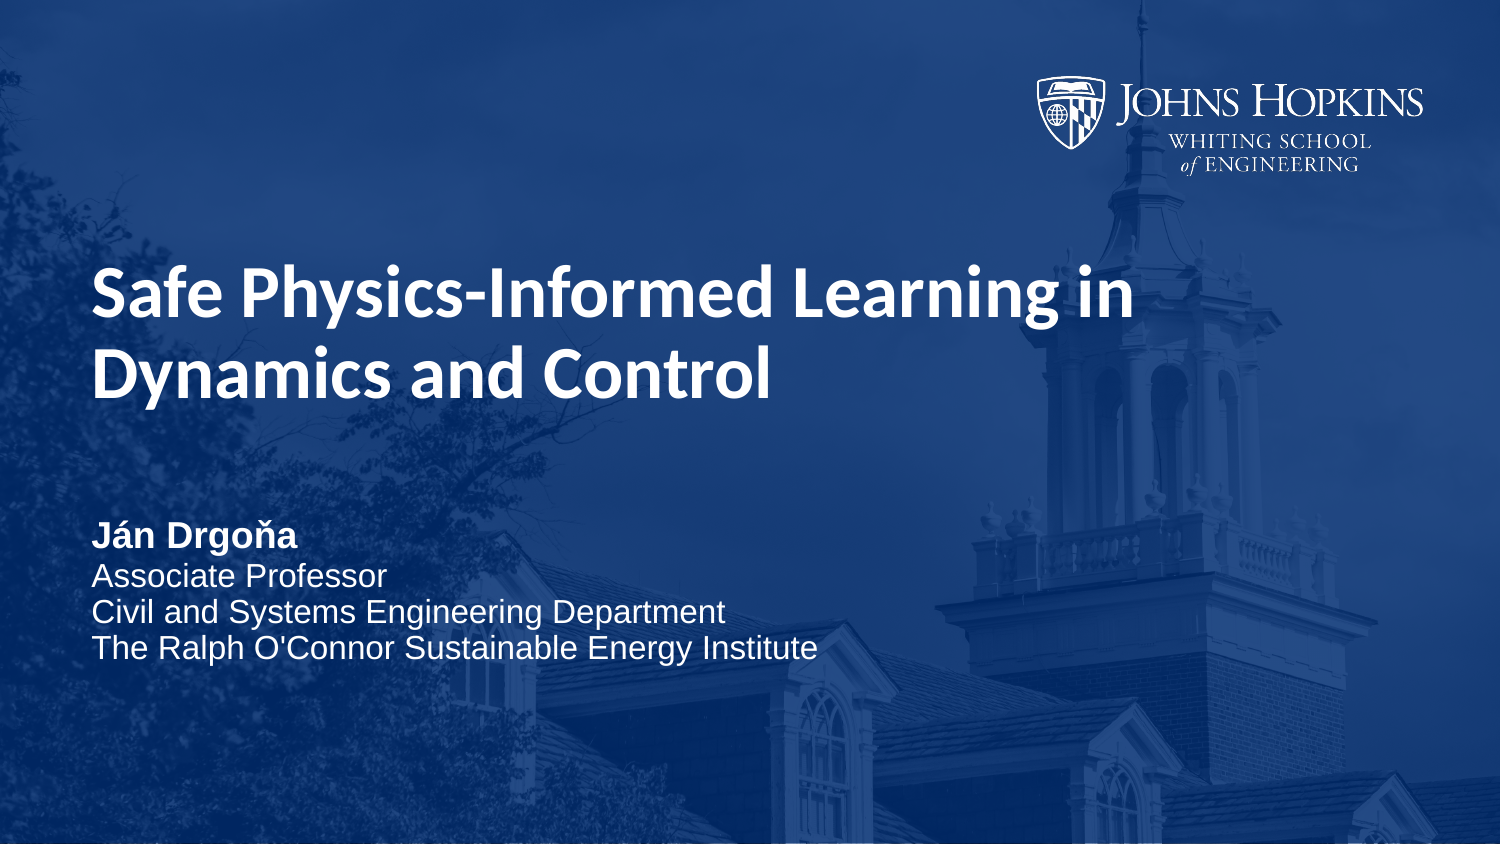

# Safe Physics-Informed Learning in Dynamics and Control
Ján Drgoňa
Associate Professor
Civil and Systems Engineering Department
The Ralph O'Connor Sustainable Energy Institute